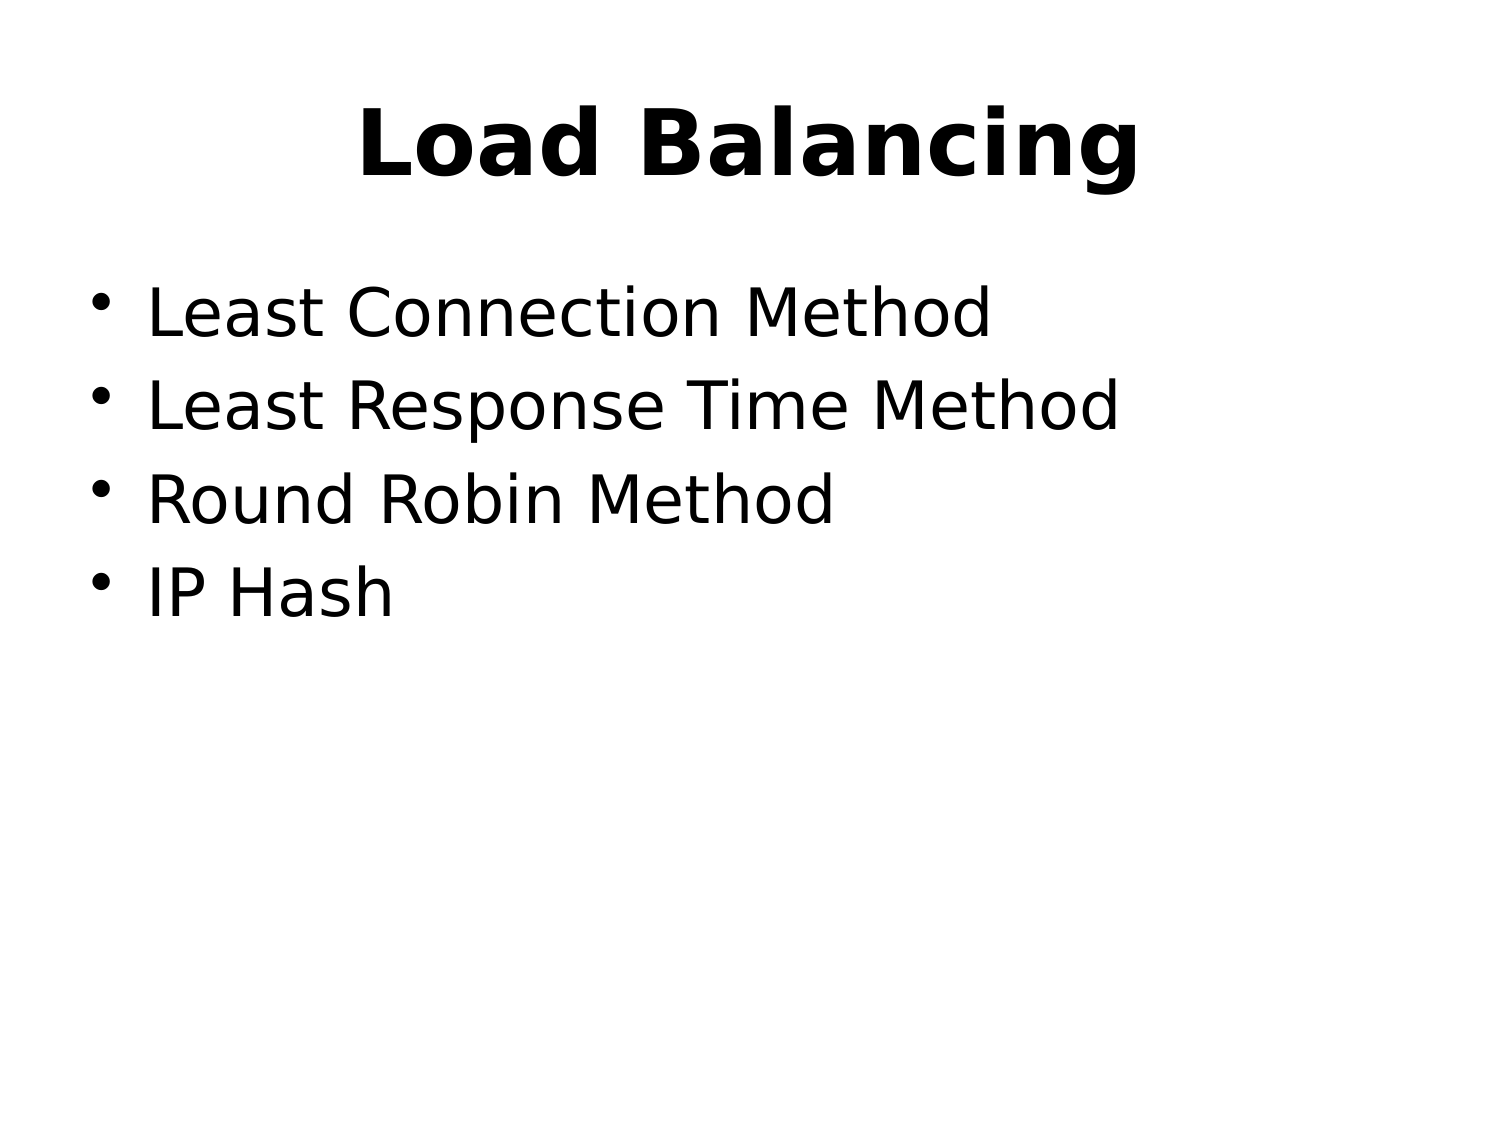

# Load Balancing
Least Connection Method
Least Response Time Method
Round Robin Method
IP Hash